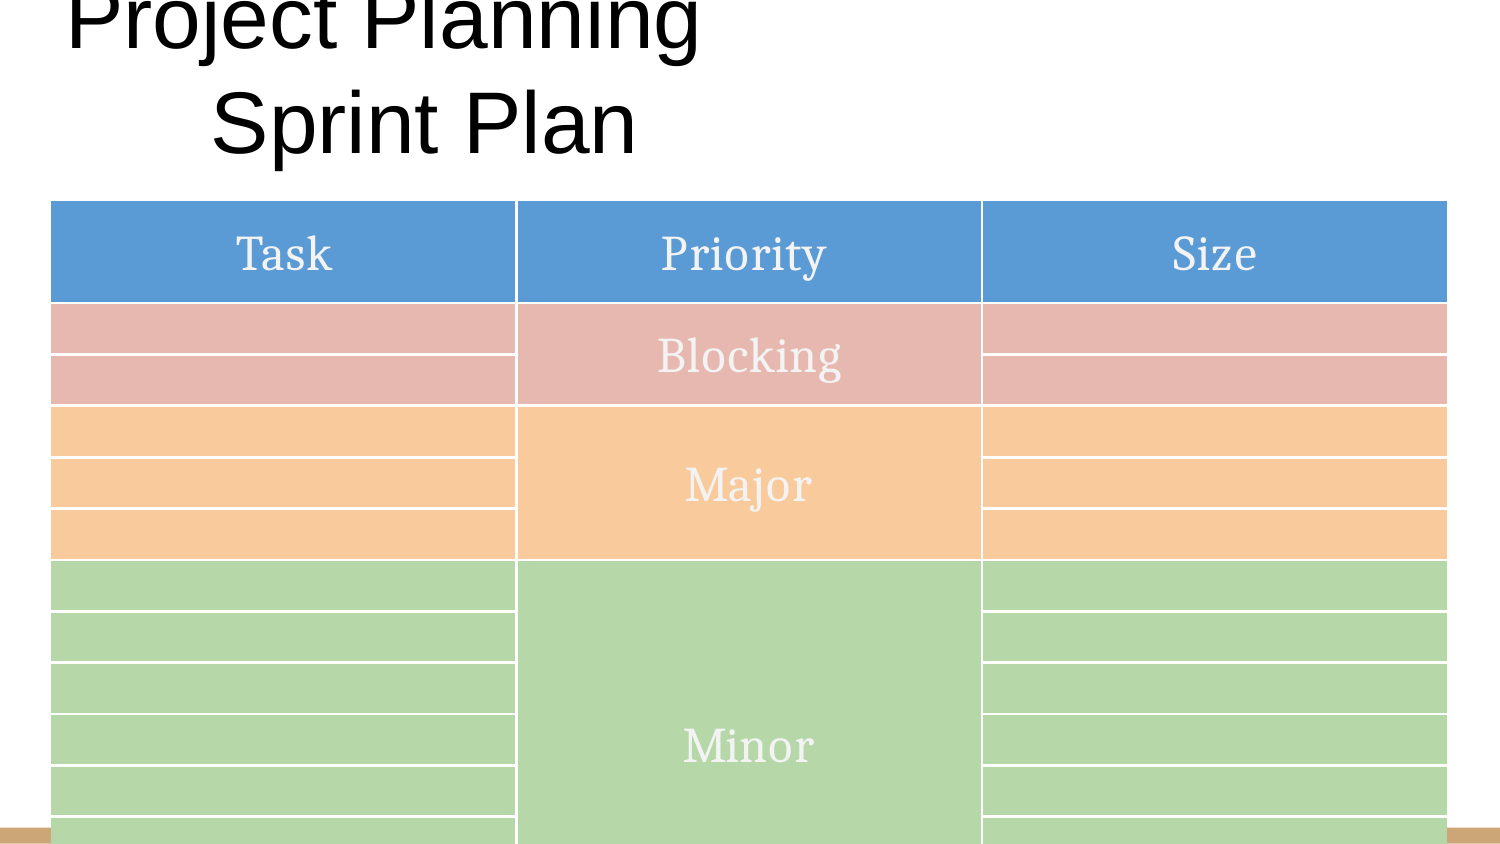

# Project Planning                                     Sprint Plan
| Task | Priority | Size |
| --- | --- | --- |
|  | Blocking |  |
|  |  |  |
|  | Major |  |
|  |  |  |
|  |  |  |
|  | Minor |  |
|  |  |  |
|  |  |  |
|  |  |  |
|  |  |  |
|  |  |  |
|  |  |  |